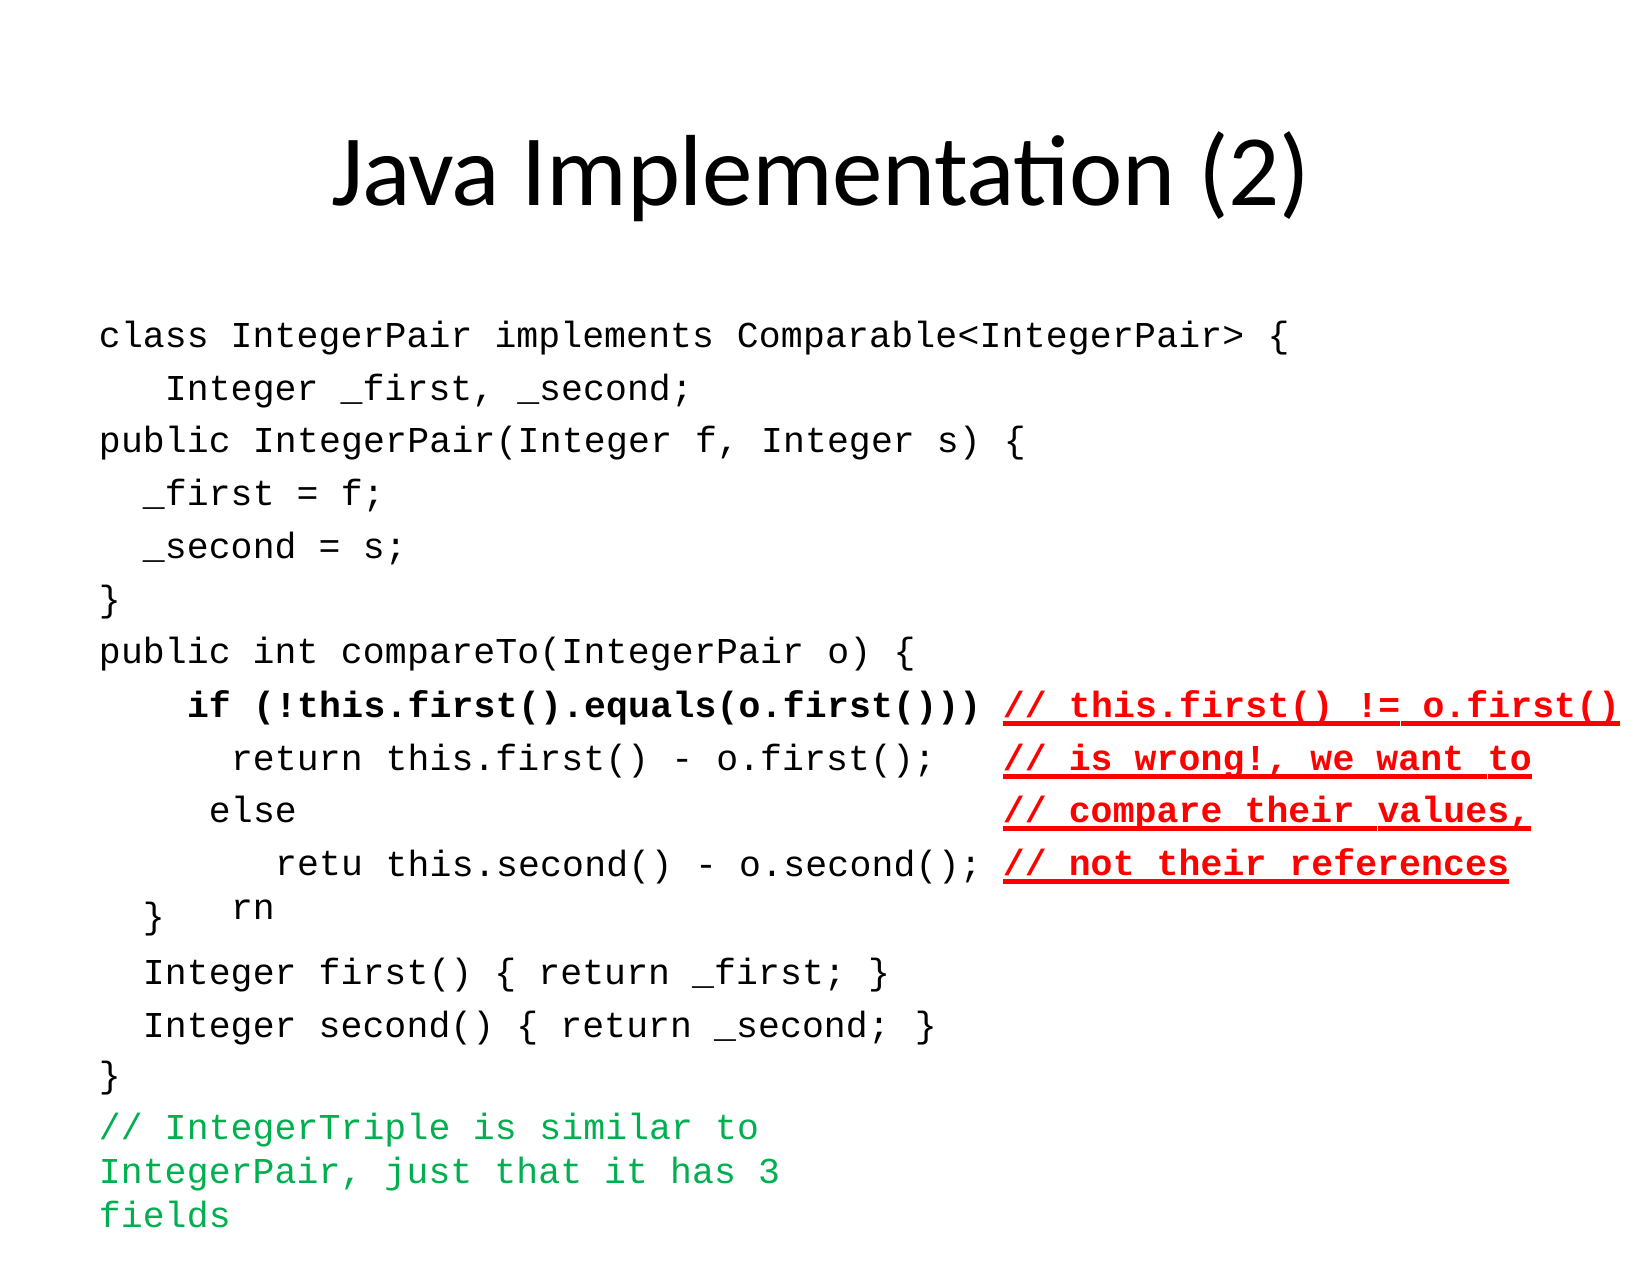

# Java Implementation (2)
class IntegerPair implements Comparable<IntegerPair> {  Integer _first, _second;
public IntegerPair(Integer f, Integer s) {
_first = f;
_second = s;
}
public int compareTo(IntegerPair o) {
if (!this.first().equals(o.first()))
// this.first() != o.first()
// is wrong!, we want to
// compare their values,
// not their references
return  else
return
this.first() - o.first();
this.second() - o.second();
}
Integer first() { return _first; }  Integer second() { return _second; }
}
// IntegerTriple is similar to IntegerPair, just that it has 3 fields